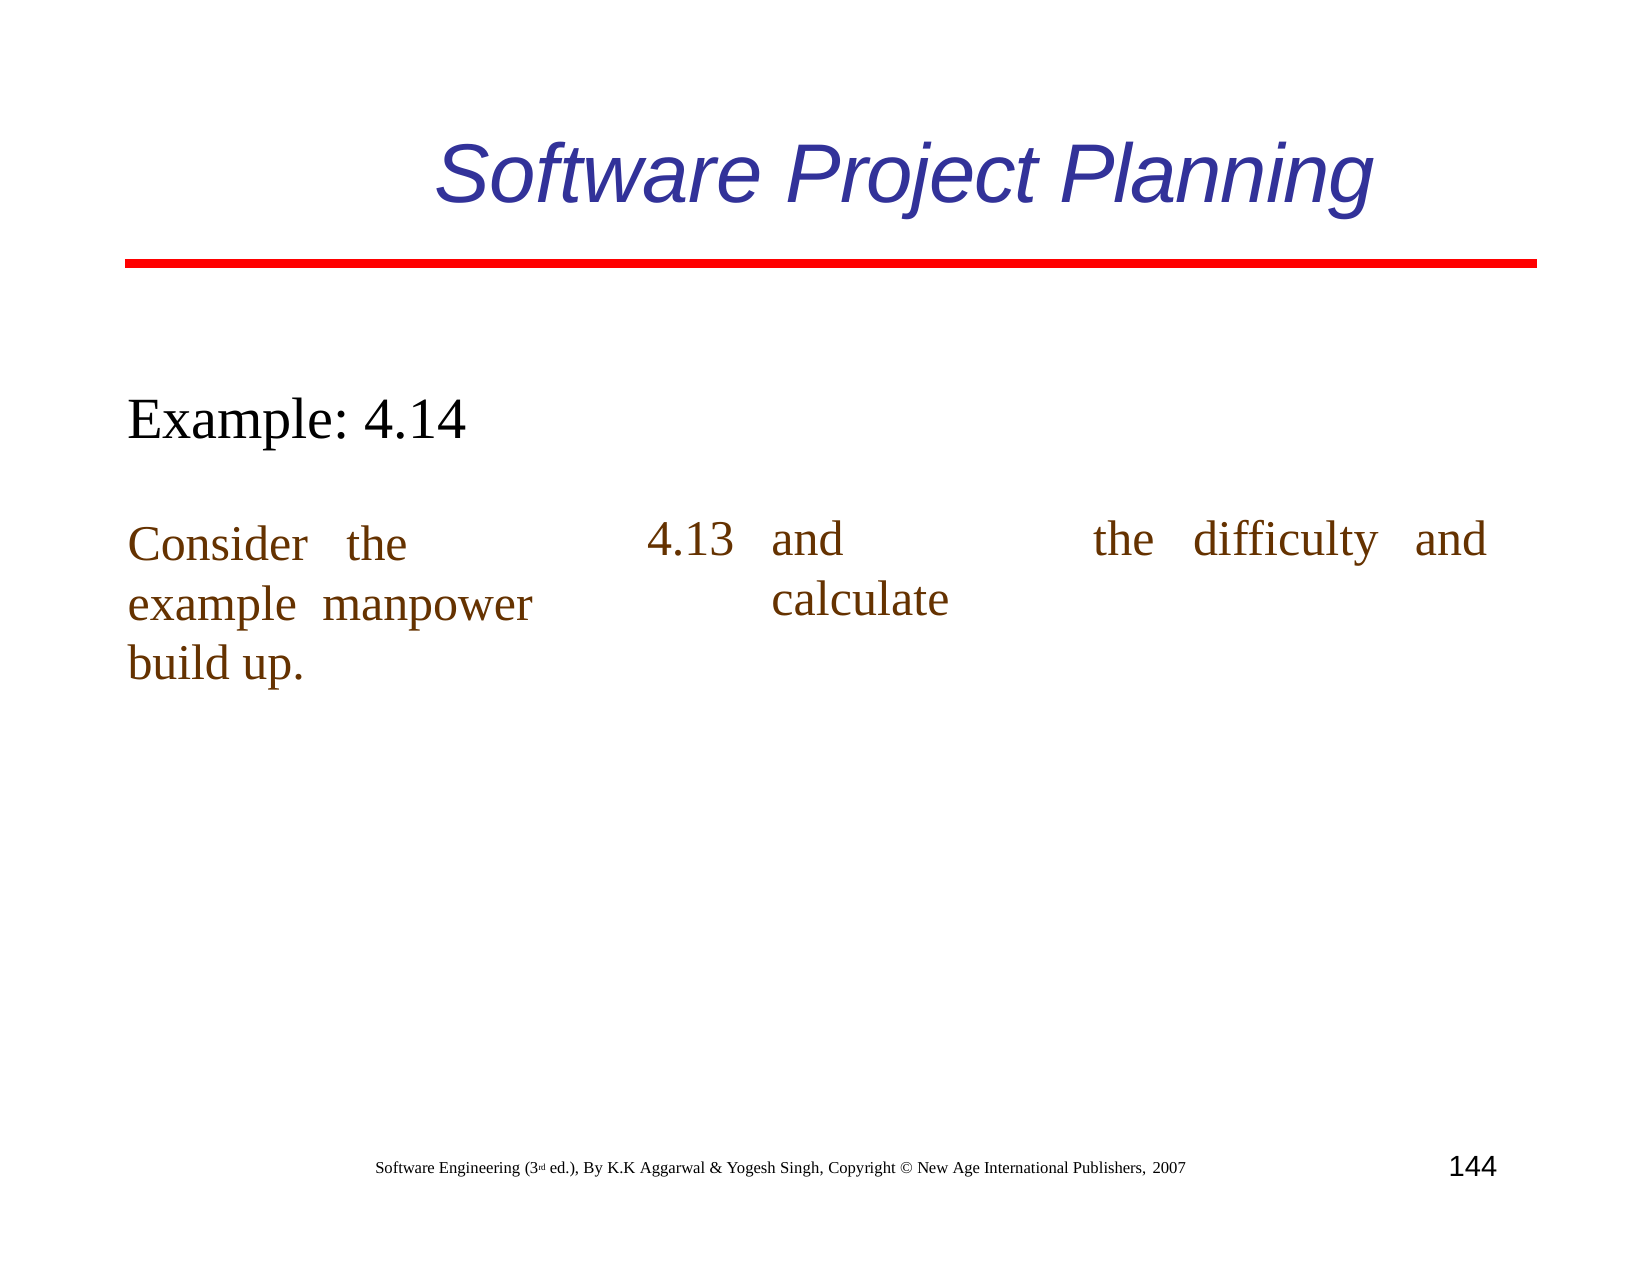

# Software Project Planning

Example: 4.14

Consider	the	example  manpower build up.
4.13
and	calculate
the	difficulty	and
144
Software Engineering (3rd  ed.), By K.K Aggarwal & Yogesh Singh, Copyright © New Age International Publishers, 2007